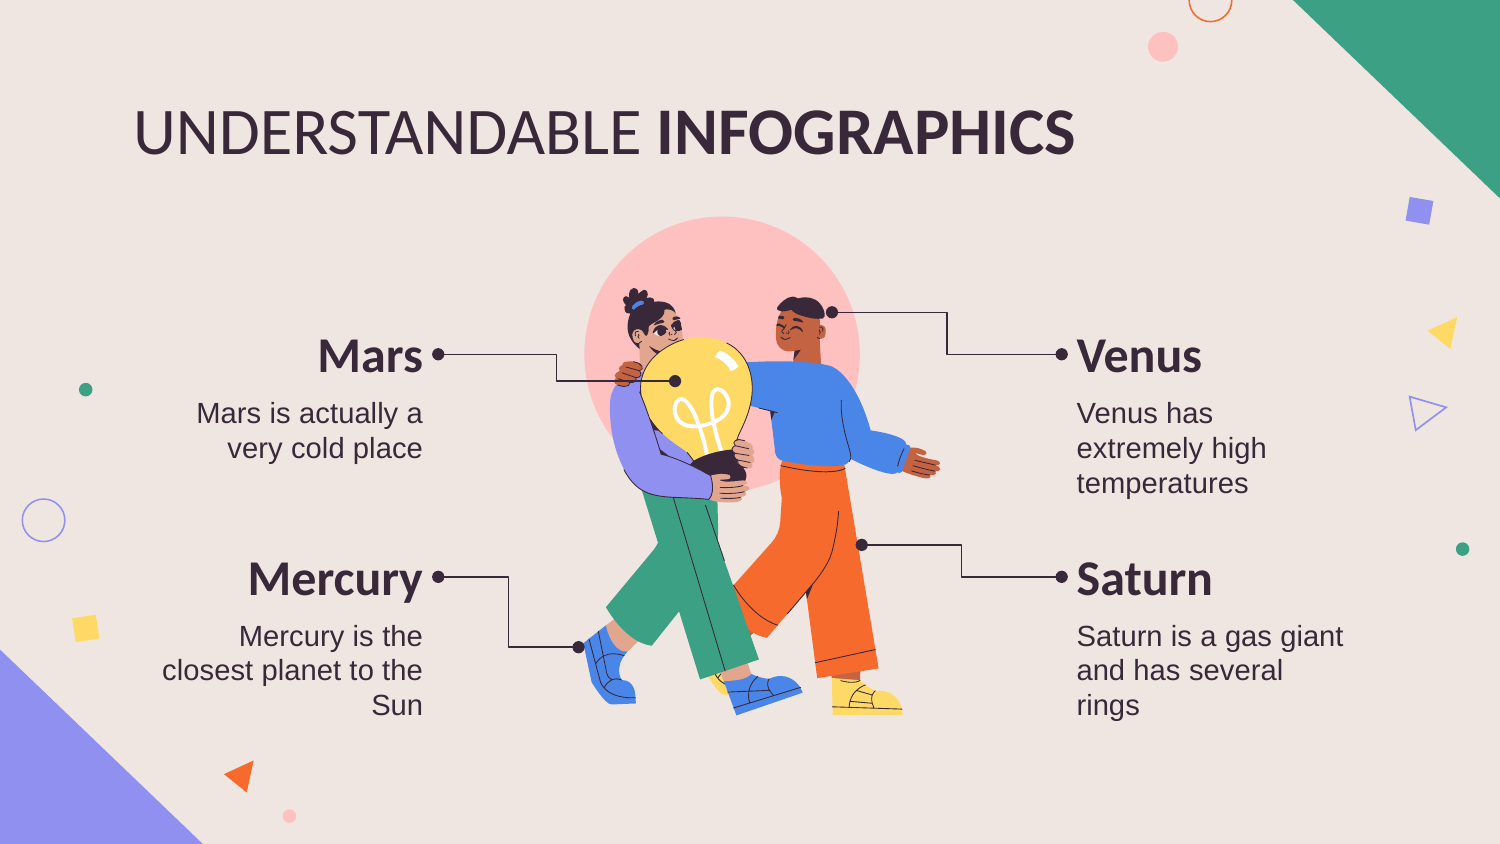

# UNDERSTANDABLE INFOGRAPHICS

Mars
Venus

Mars is actually a very cold place
Venus has extremely high temperatures

Mercury
Saturn
Mercury is the closest planet to the Sun
Saturn is a gas giant and has several rings